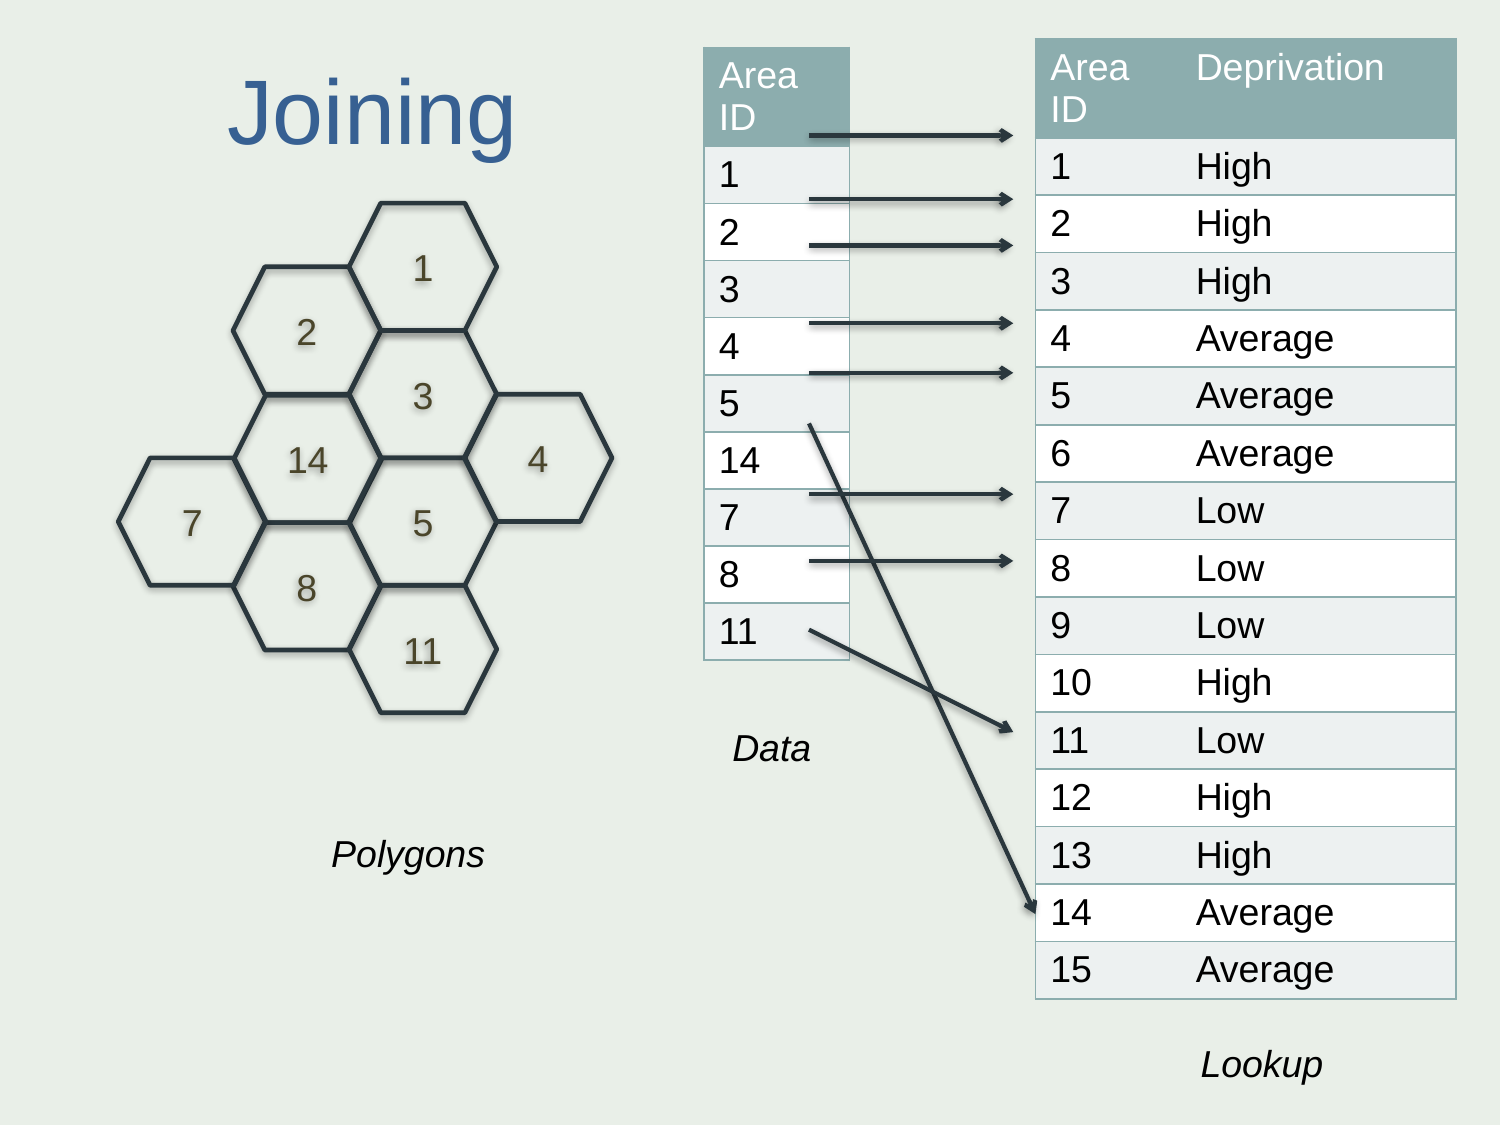

| Area ID | Deprivation |
| --- | --- |
| 1 | High |
| 2 | High |
| 3 | High |
| 4 | Average |
| 5 | Average |
| 6 | Average |
| 7 | Low |
| 8 | Low |
| 9 | Low |
| 10 | High |
| 11 | Low |
| 12 | High |
| 13 | High |
| 14 | Average |
| 15 | Average |
Joining
| Area ID |
| --- |
| 1 |
| 2 |
| 3 |
| 4 |
| 5 |
| 14 |
| 7 |
| 8 |
| 11 |
1
2
3
4
14
7
5
8
11
Data
Polygons
Lookup